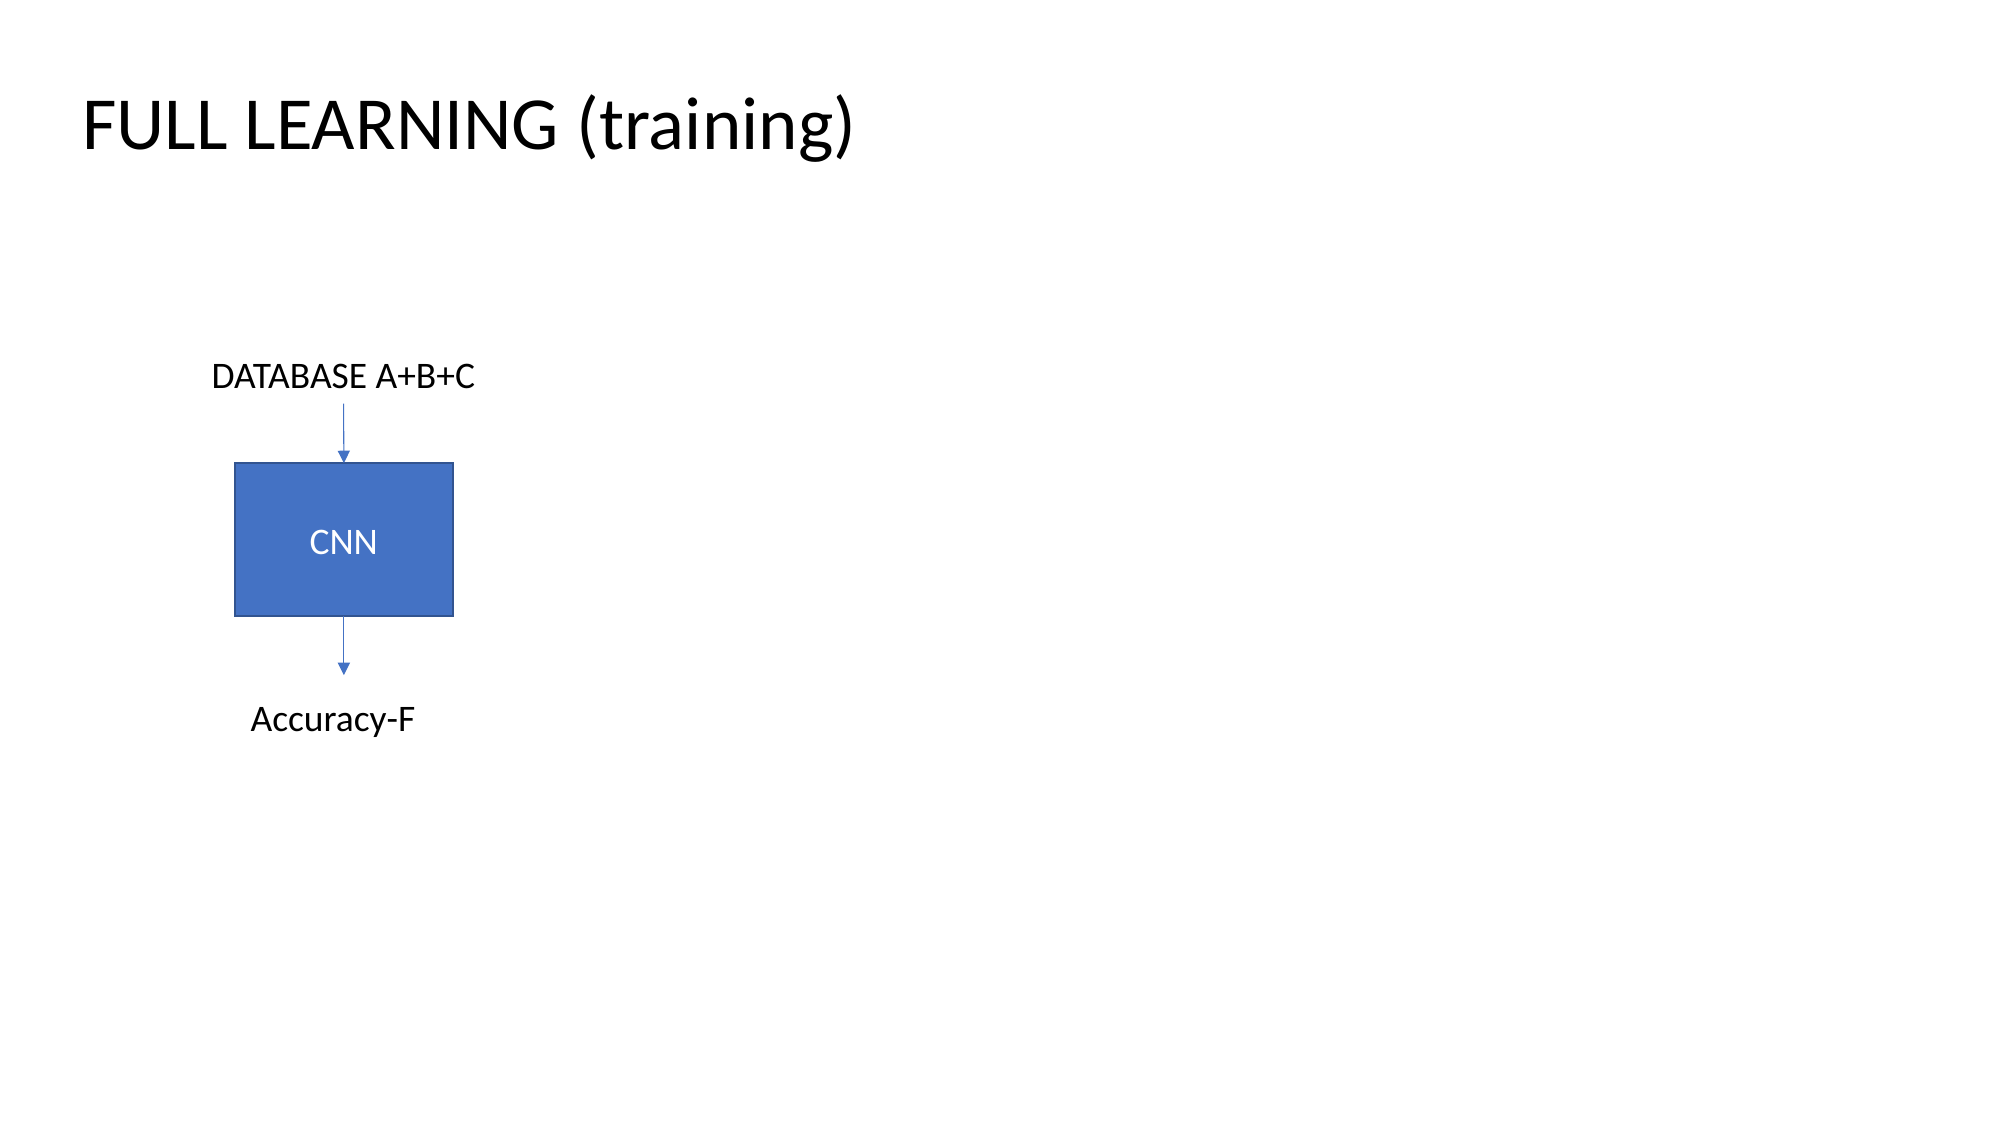

FULL LEARNING (training)
DATABASE A+B+C
CNN
Accuracy-F